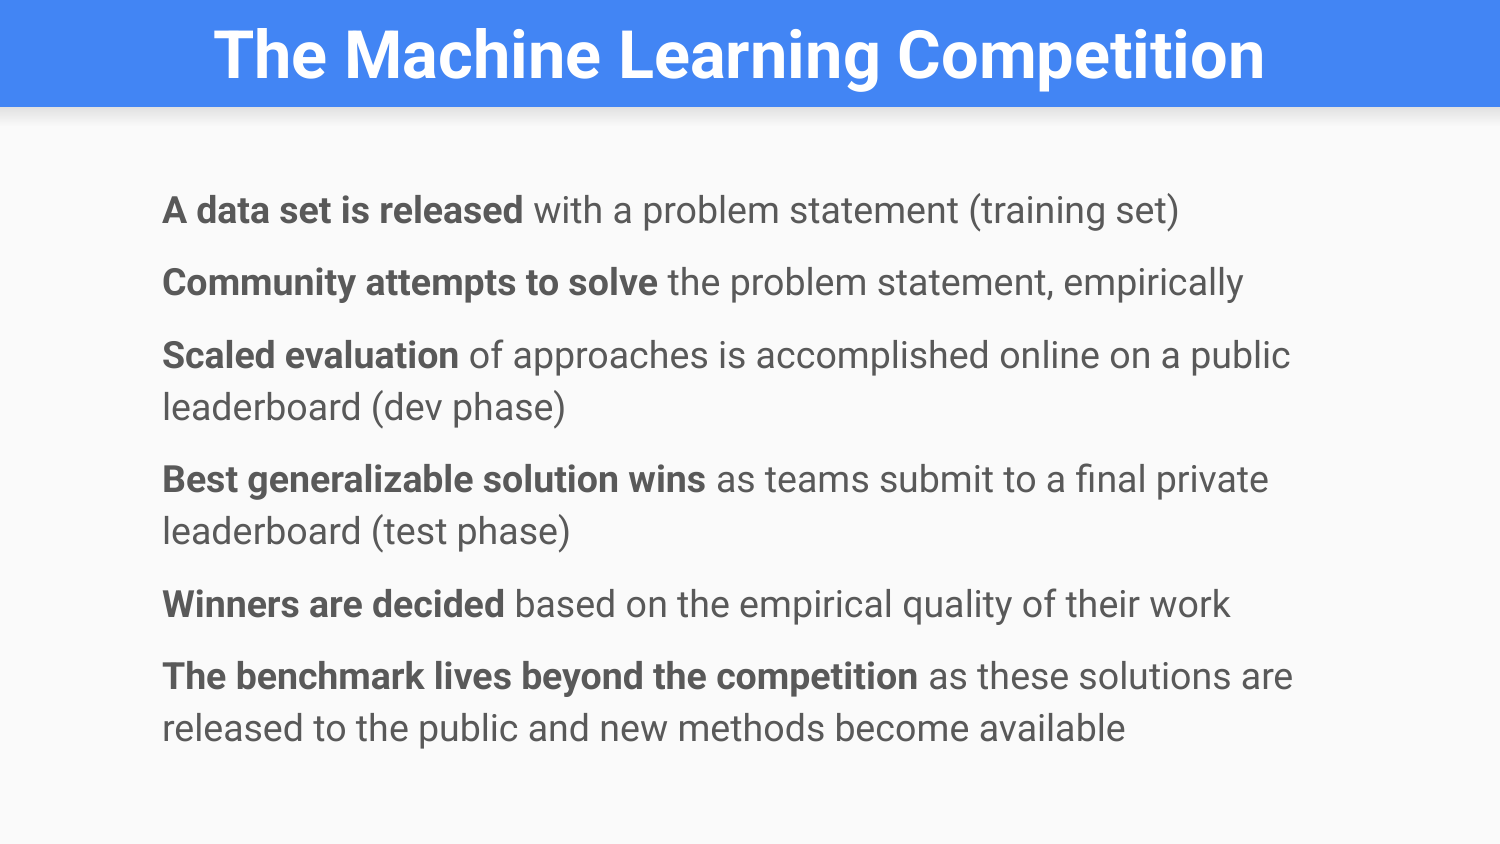

# The Machine Learning Competition
A data set is released with a problem statement (training set)
Community attempts to solve the problem statement, empirically
Scaled evaluation of approaches is accomplished online on a public leaderboard (dev phase)
Best generalizable solution wins as teams submit to a final private leaderboard (test phase)
Winners are decided based on the empirical quality of their work
The benchmark lives beyond the competition as these solutions are released to the public and new methods become available